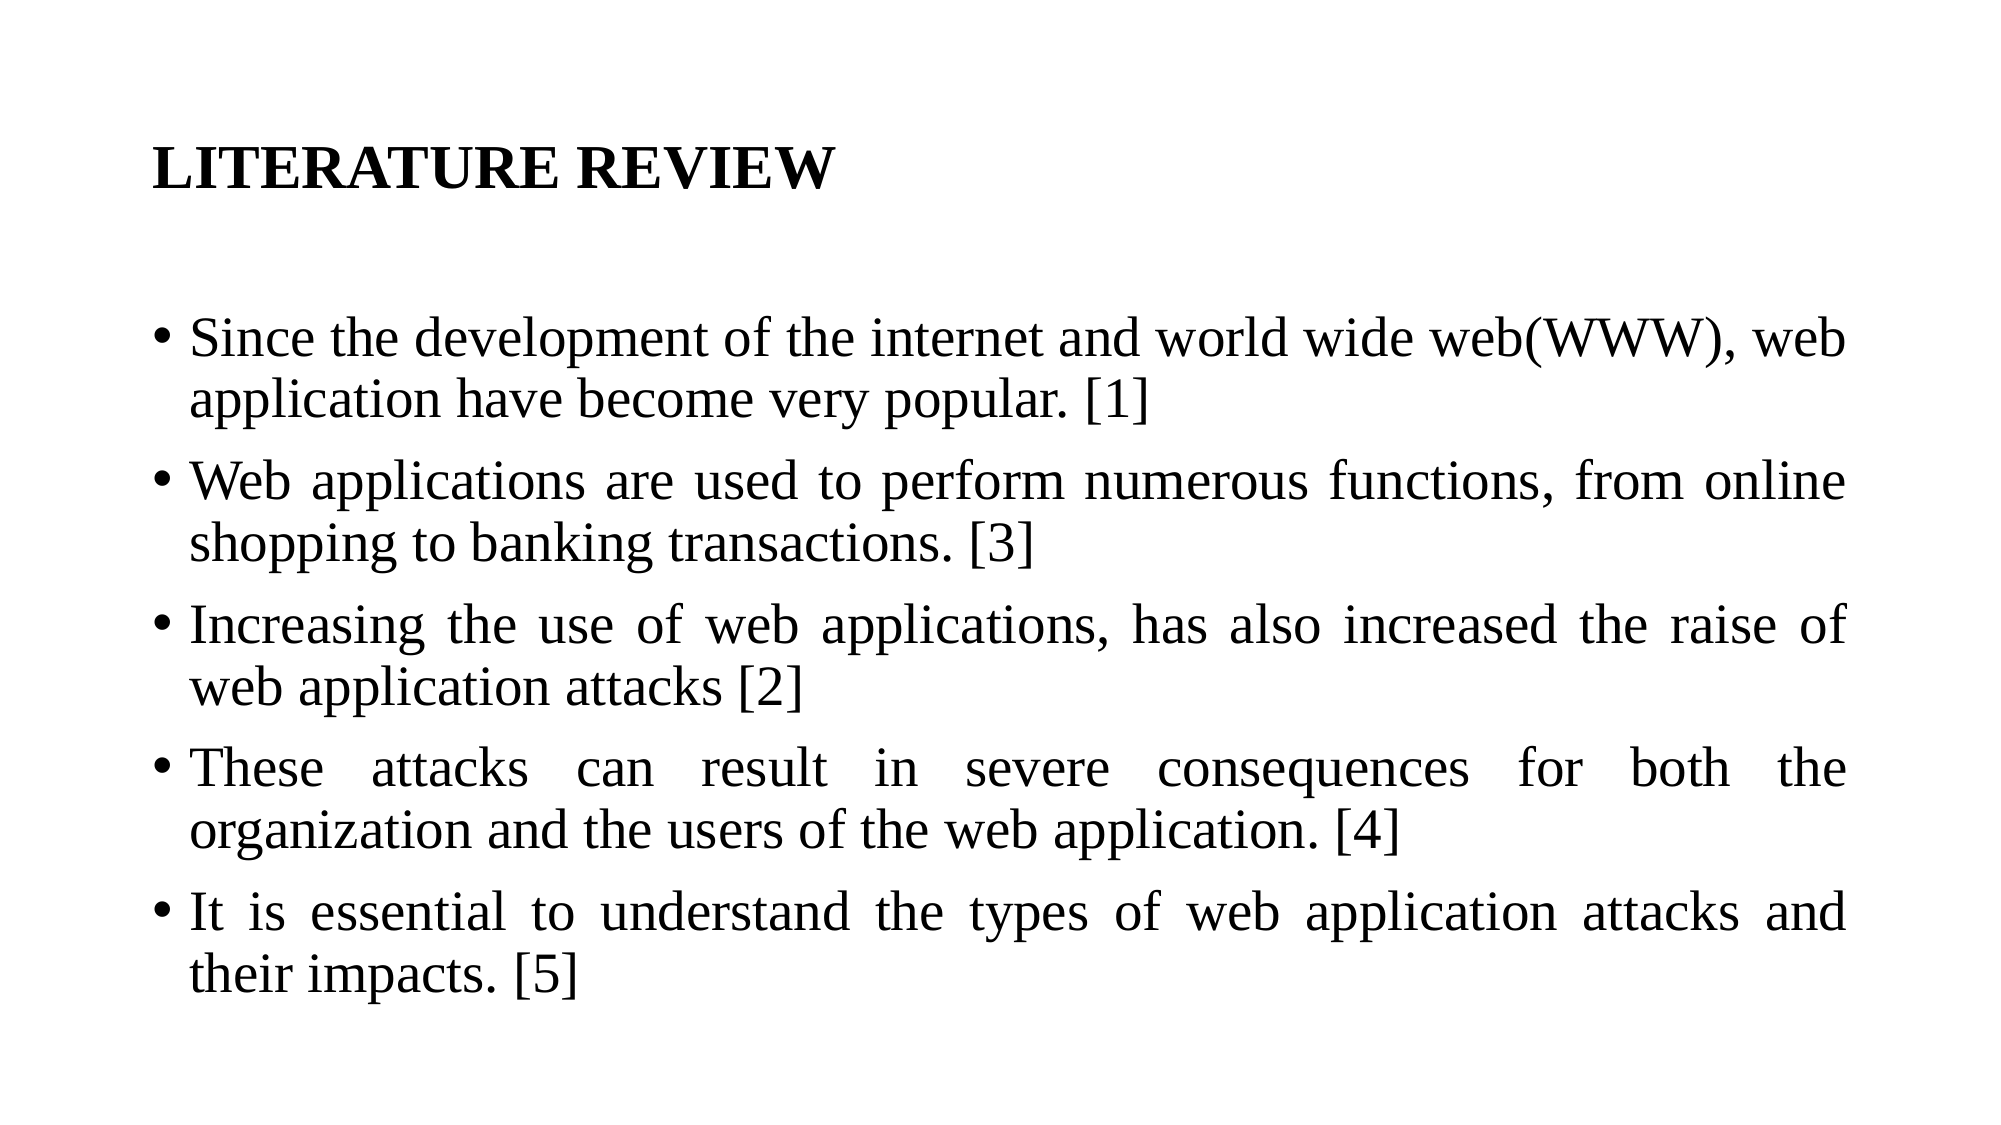

# LITERATURE REVIEW
Since the development of the internet and world wide web(WWW), web application have become very popular. [1]
Web applications are used to perform numerous functions, from online shopping to banking transactions. [3]
Increasing the use of web applications, has also increased the raise of web application attacks [2]
These attacks can result in severe consequences for both the organization and the users of the web application. [4]
It is essential to understand the types of web application attacks and their impacts. [5]